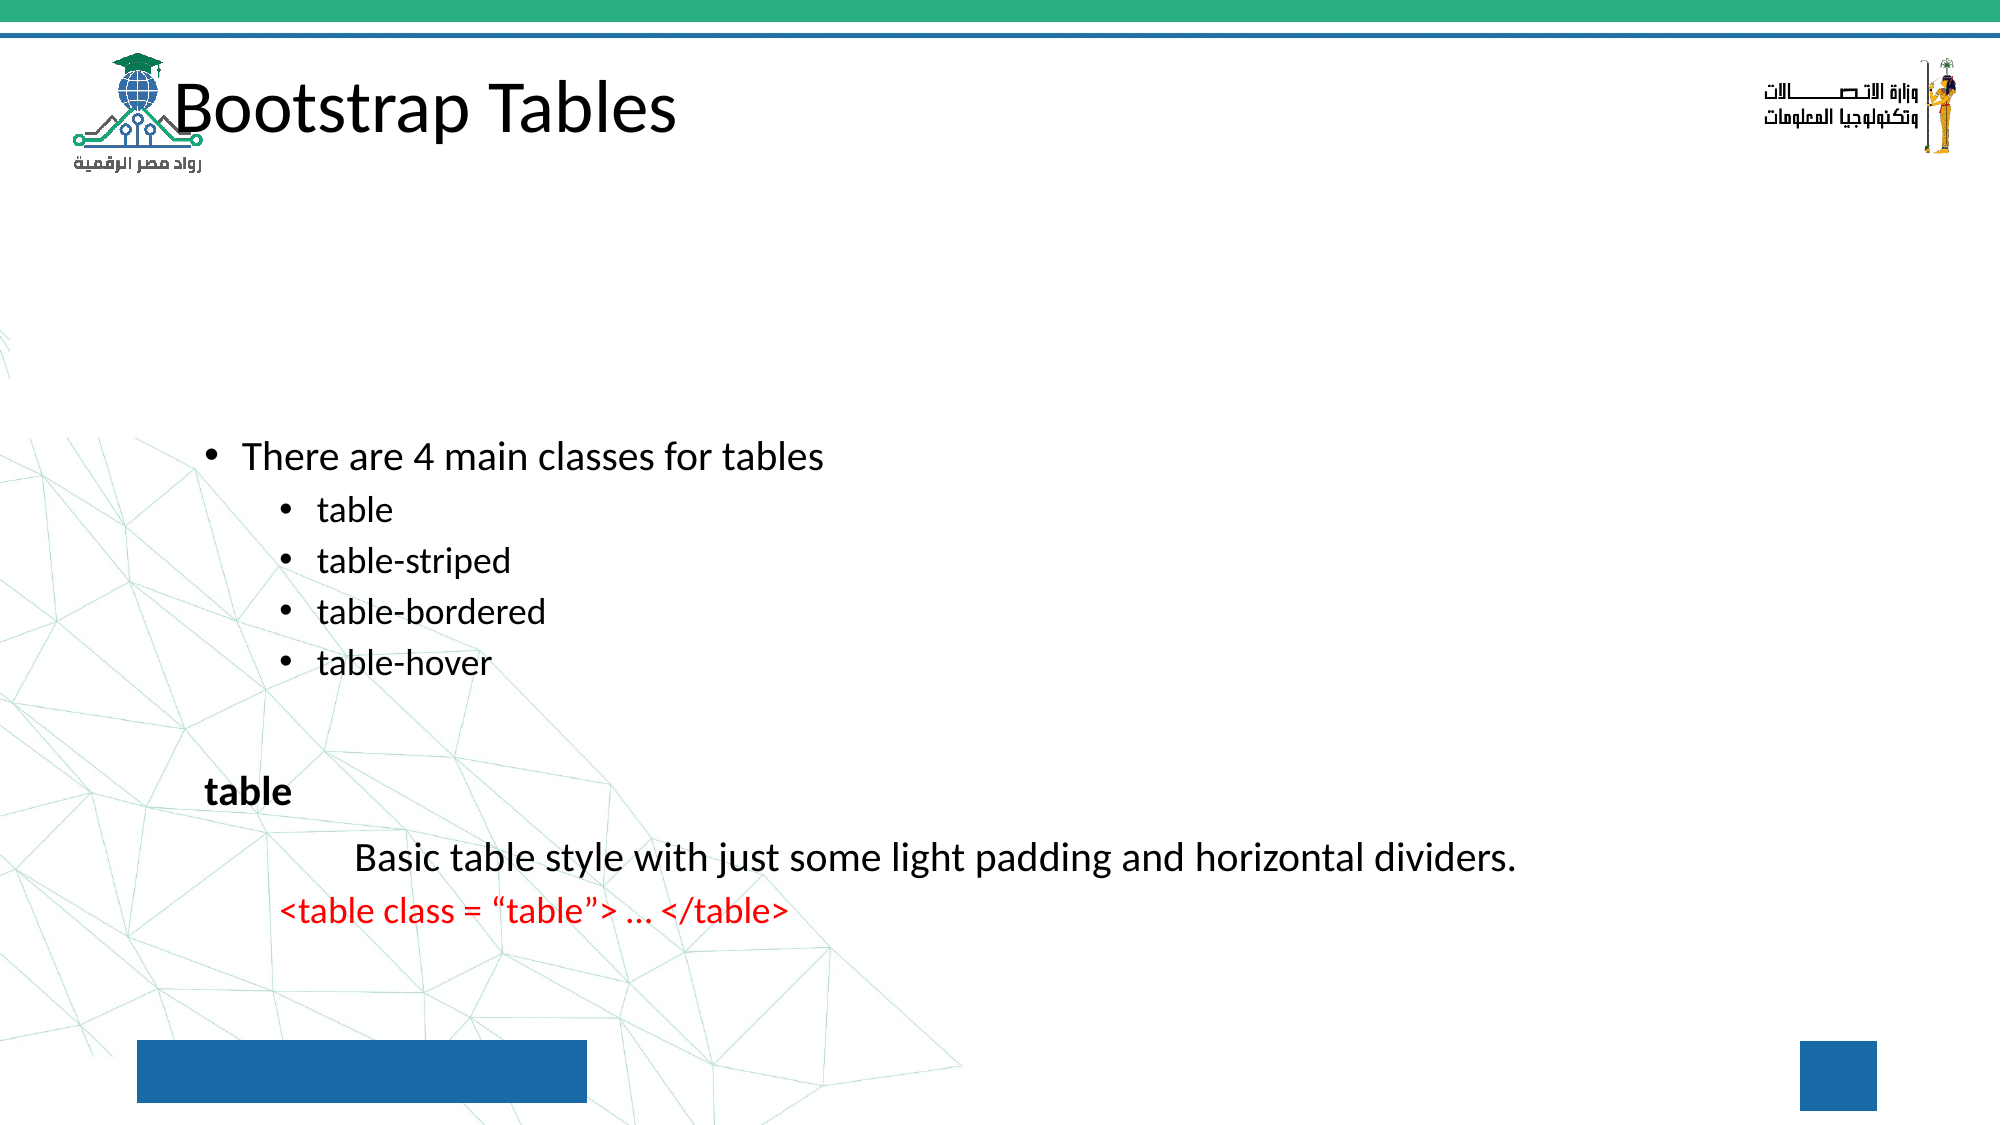

# Bootstrap Tables
There are 4 main classes for tables
table
table-striped
table-bordered
table-hover

table
	Basic table style with just some light padding and horizontal dividers.
<table class = “table”> … </table>